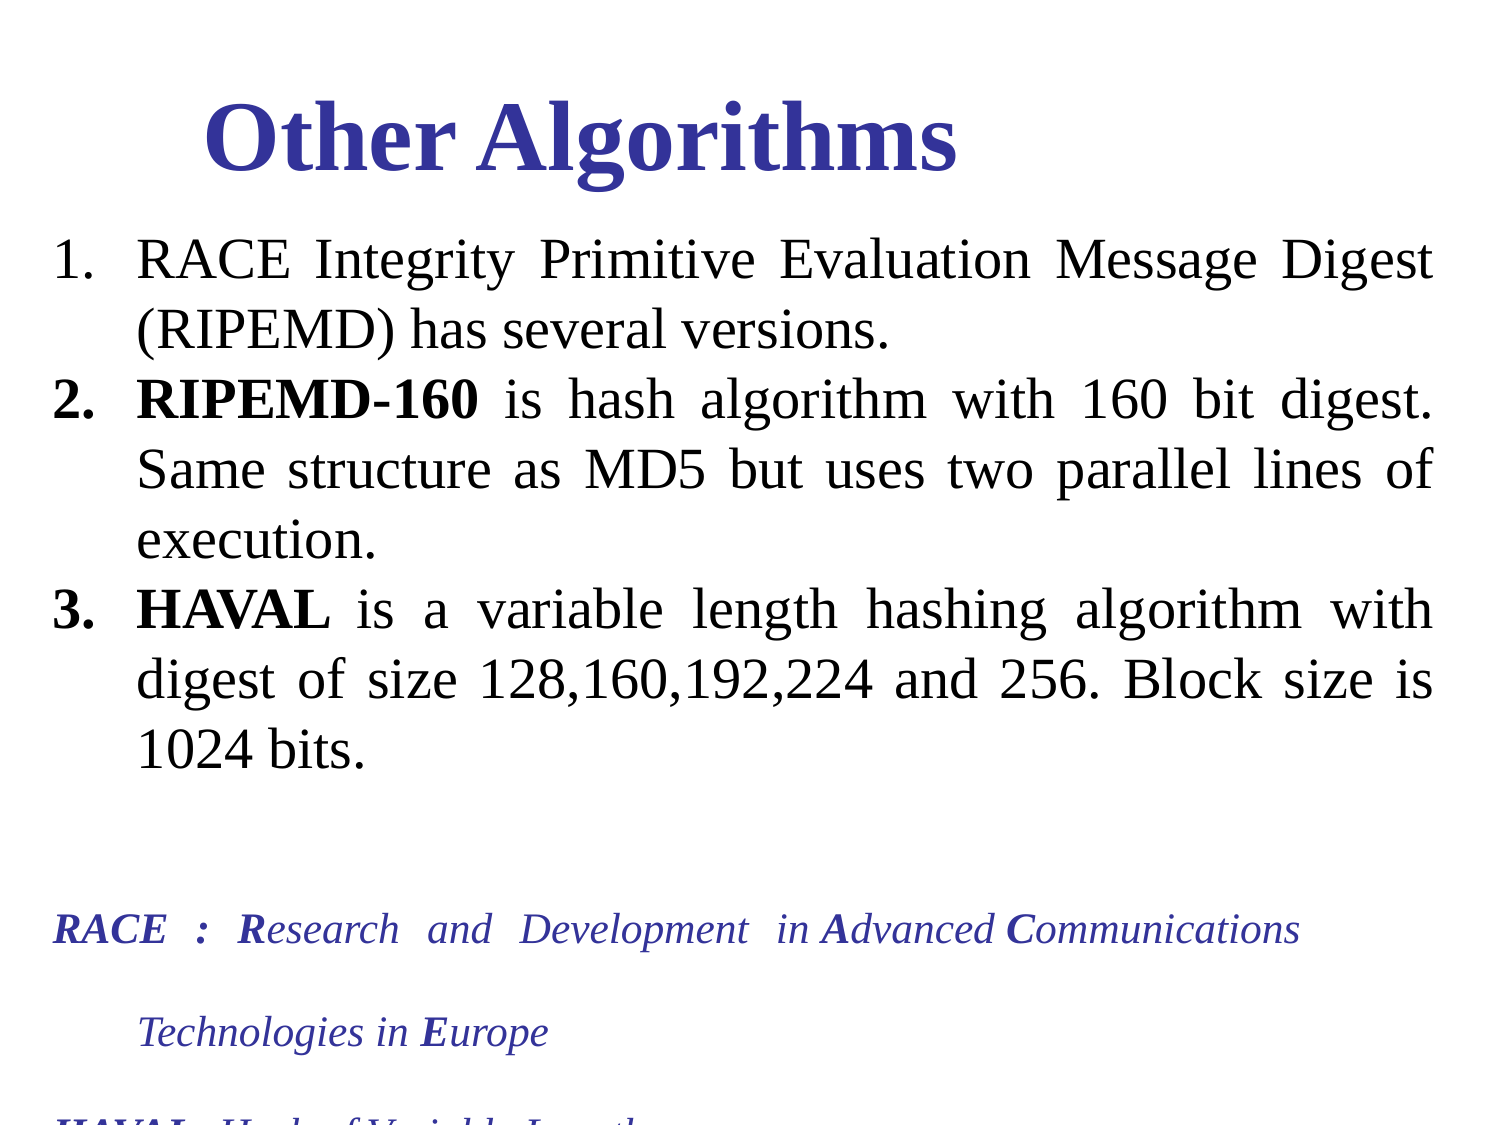

Other Algorithms
RACE Integrity Primitive Evaluation Message Digest (RIPEMD) has several versions.
RIPEMD-160 is hash algorithm with 160 bit digest. Same structure as MD5 but uses two parallel lines of execution.
HAVAL is a variable length hashing algorithm with digest of size 128,160,192,224 and 256. Block size is 1024 bits.

RACE : Research and Development in Advanced Communications 	Technologies in Europe
HAVAL: Hash of Variable Length